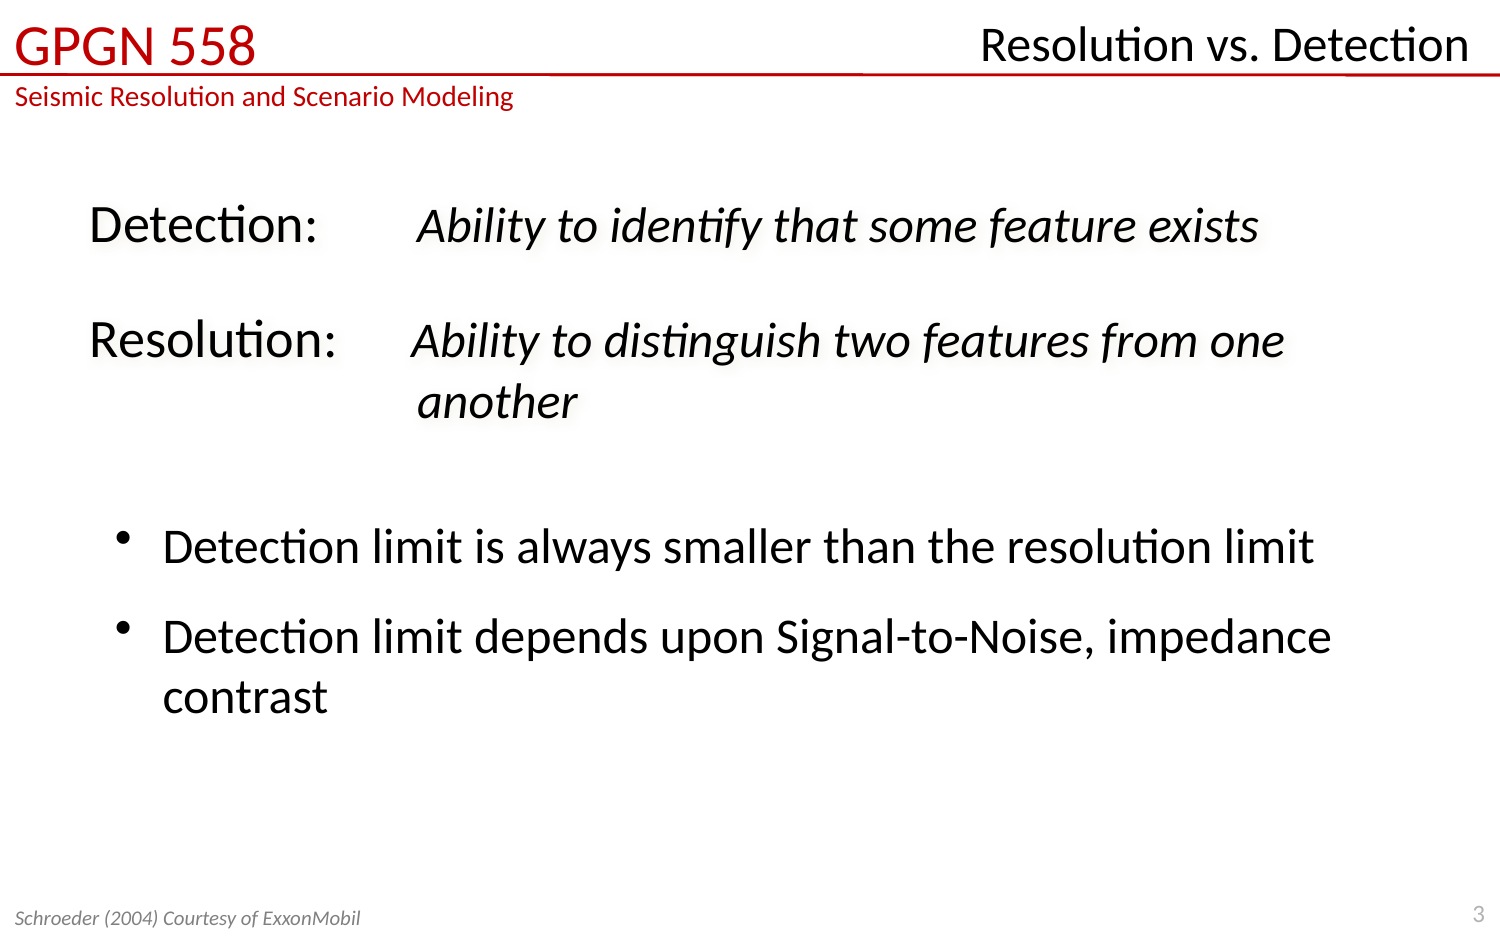

# Resolution vs. Detection
Detection: 	Ability to identify that some feature exists
Resolution:      Ability to distinguish two features from one another
Detection limit is always smaller than the resolution limit
Detection limit depends upon Signal-to-Noise, impedance contrast

3
Schroeder (2004) Courtesy of ExxonMobil